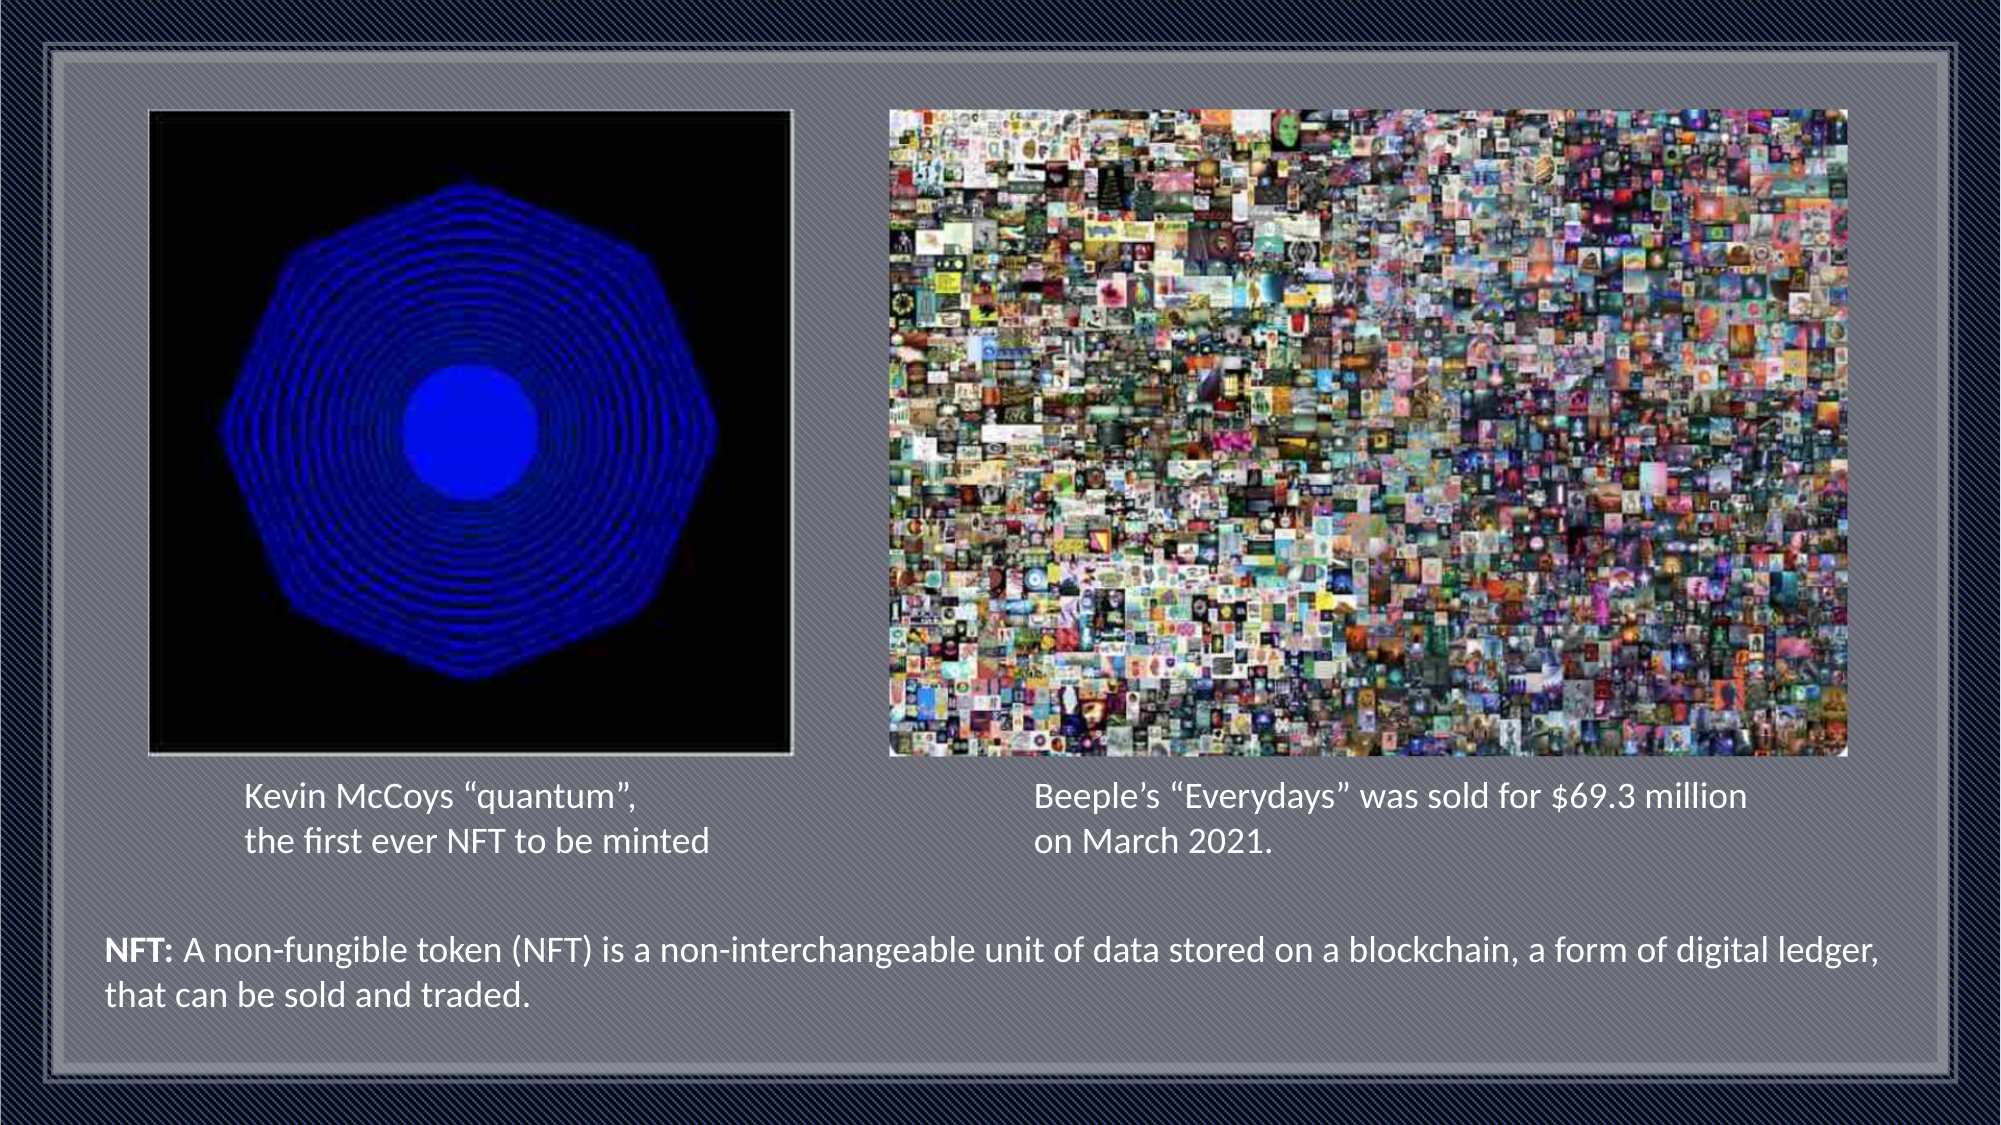

Kevin McCoys “quantum”,
the first ever NFT to be minted
Beeple’s “Everydays” was sold for $69.3 million
on March 2021.
NFT: A non-fungible token (NFT) is a non-interchangeable unit of data stored on a blockchain, a form of digital ledger,
that can be sold and traded.